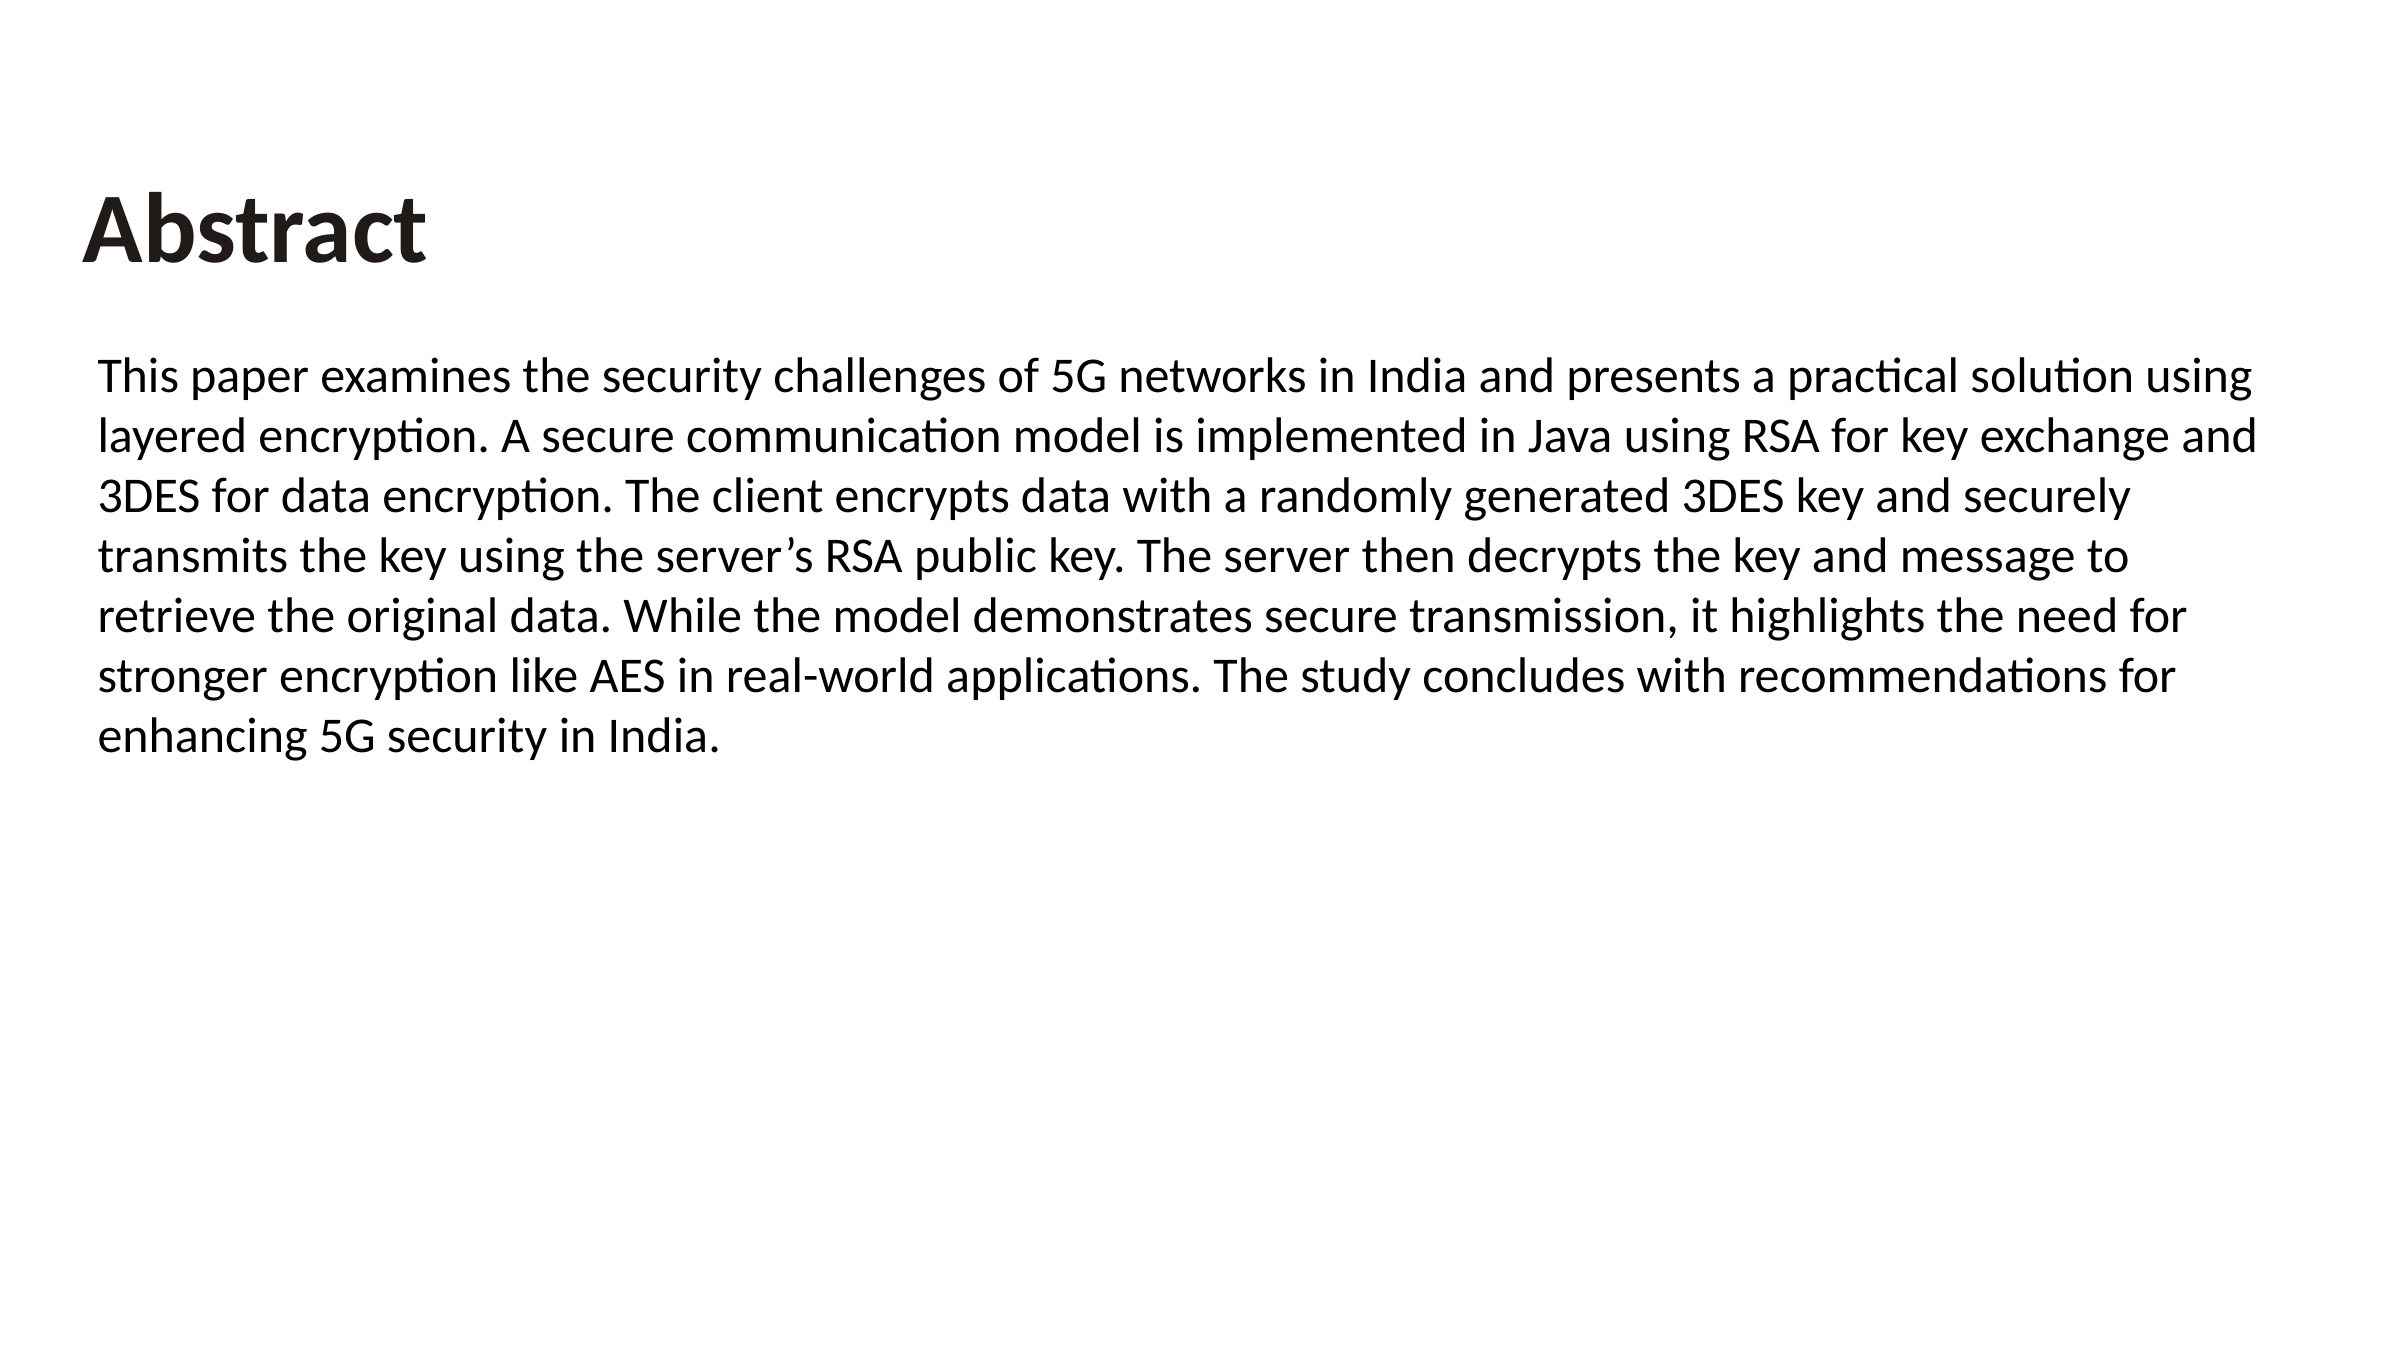

Abstract
This paper examines the security challenges of 5G networks in India and presents a practical solution using layered encryption. A secure communication model is implemented in Java using RSA for key exchange and 3DES for data encryption. The client encrypts data with a randomly generated 3DES key and securely transmits the key using the server’s RSA public key. The server then decrypts the key and message to retrieve the original data. While the model demonstrates secure transmission, it highlights the need for stronger encryption like AES in real-world applications. The study concludes with recommendations for enhancing 5G security in India.